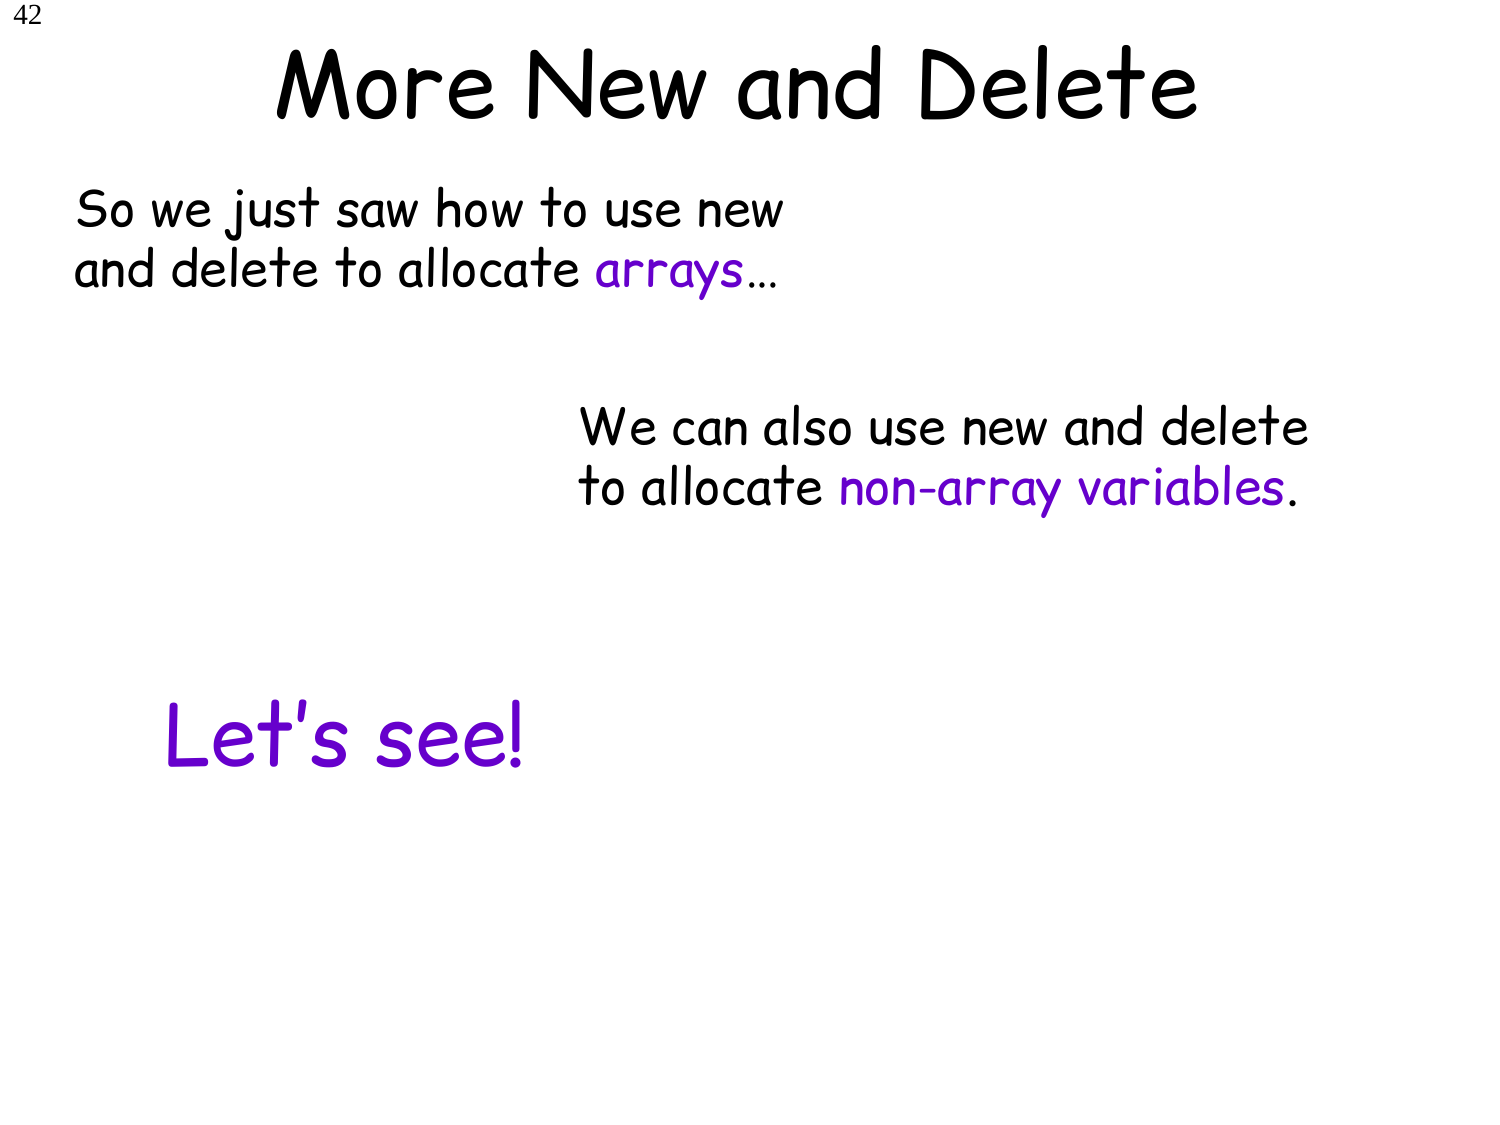

42
# More New and Delete
So we just saw how to use new and delete to allocate arrays…
We can also use new and delete to allocate non-array variables.
Let’s see!